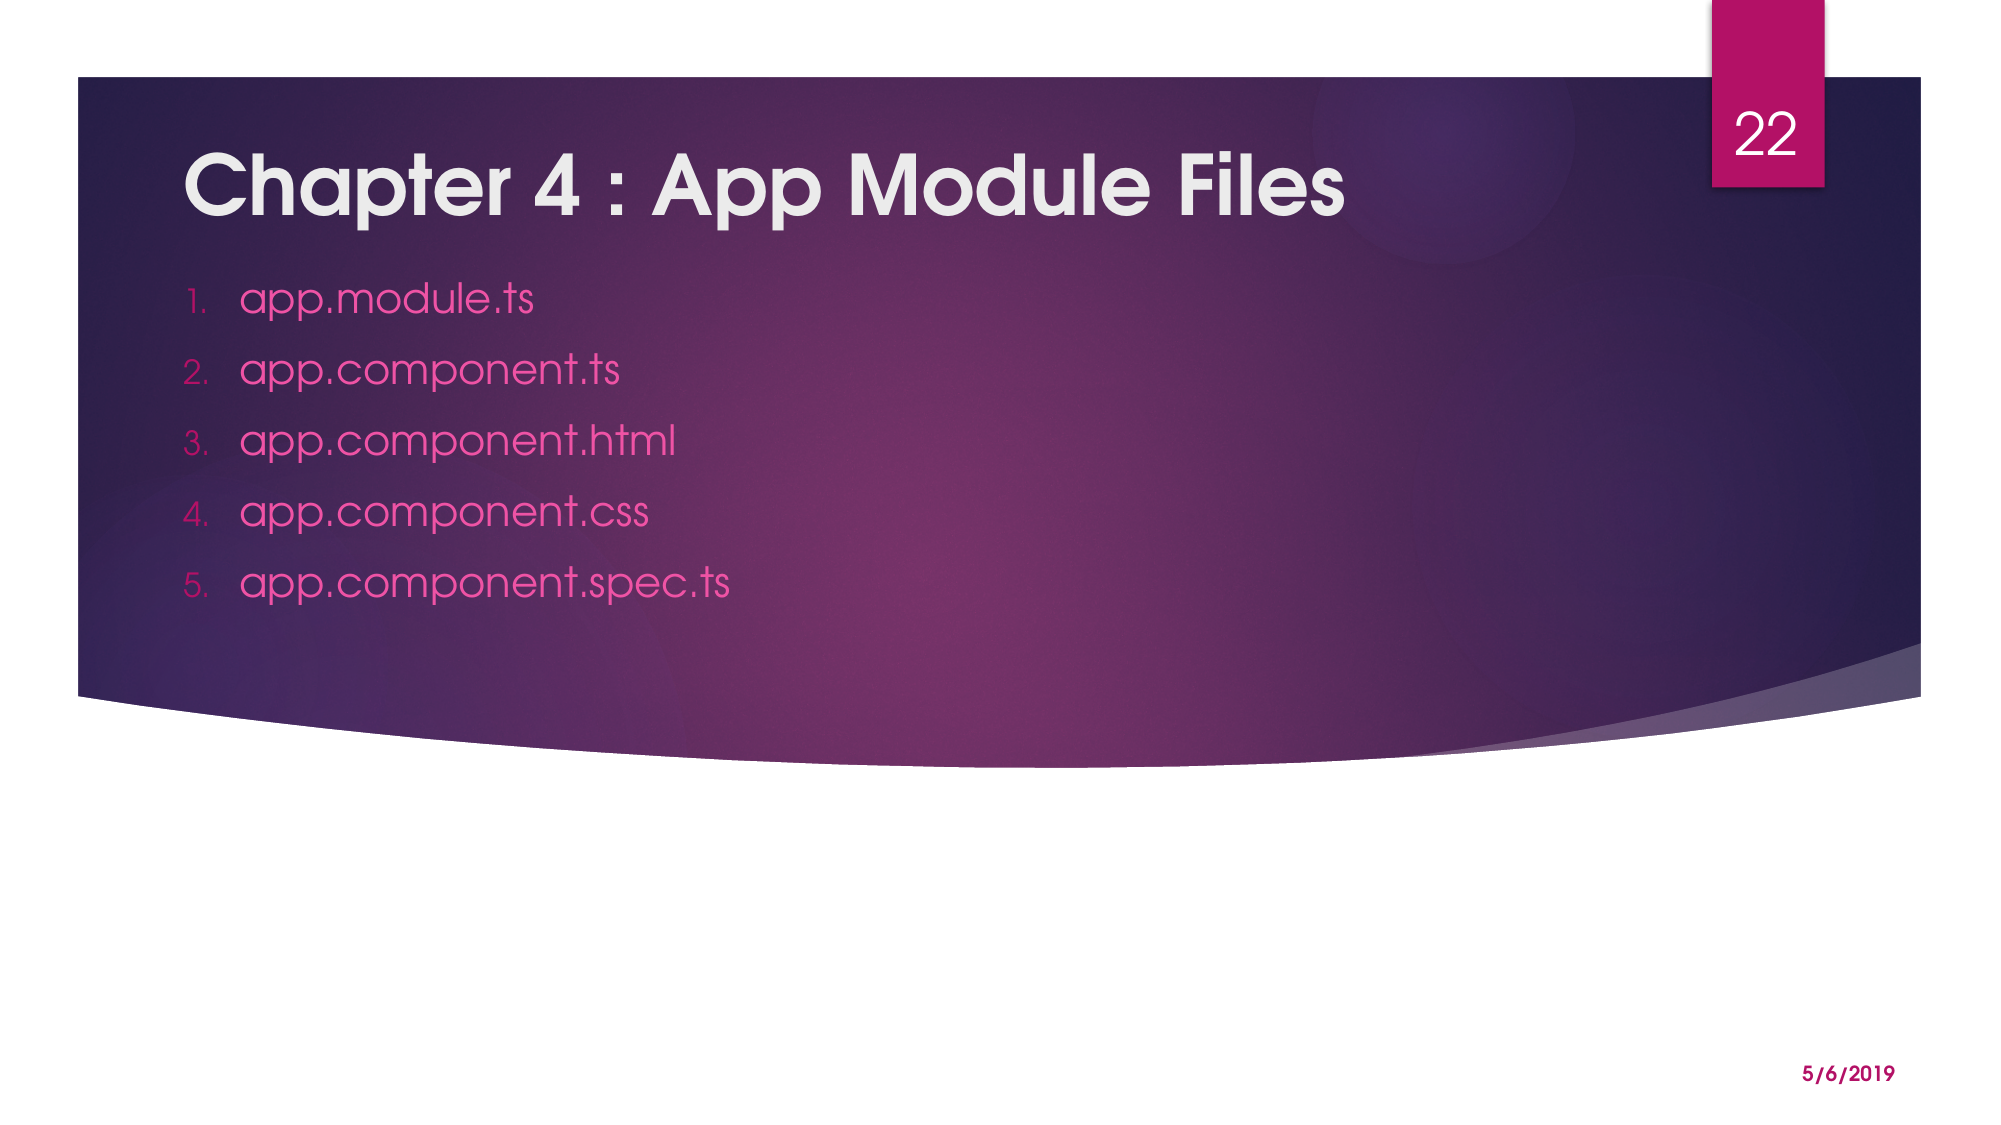

22
# Chapter 4 : App Module Files
app.module.ts
app.component.ts
app.component.html
app.component.css
app.component.spec.ts
5/6/2019